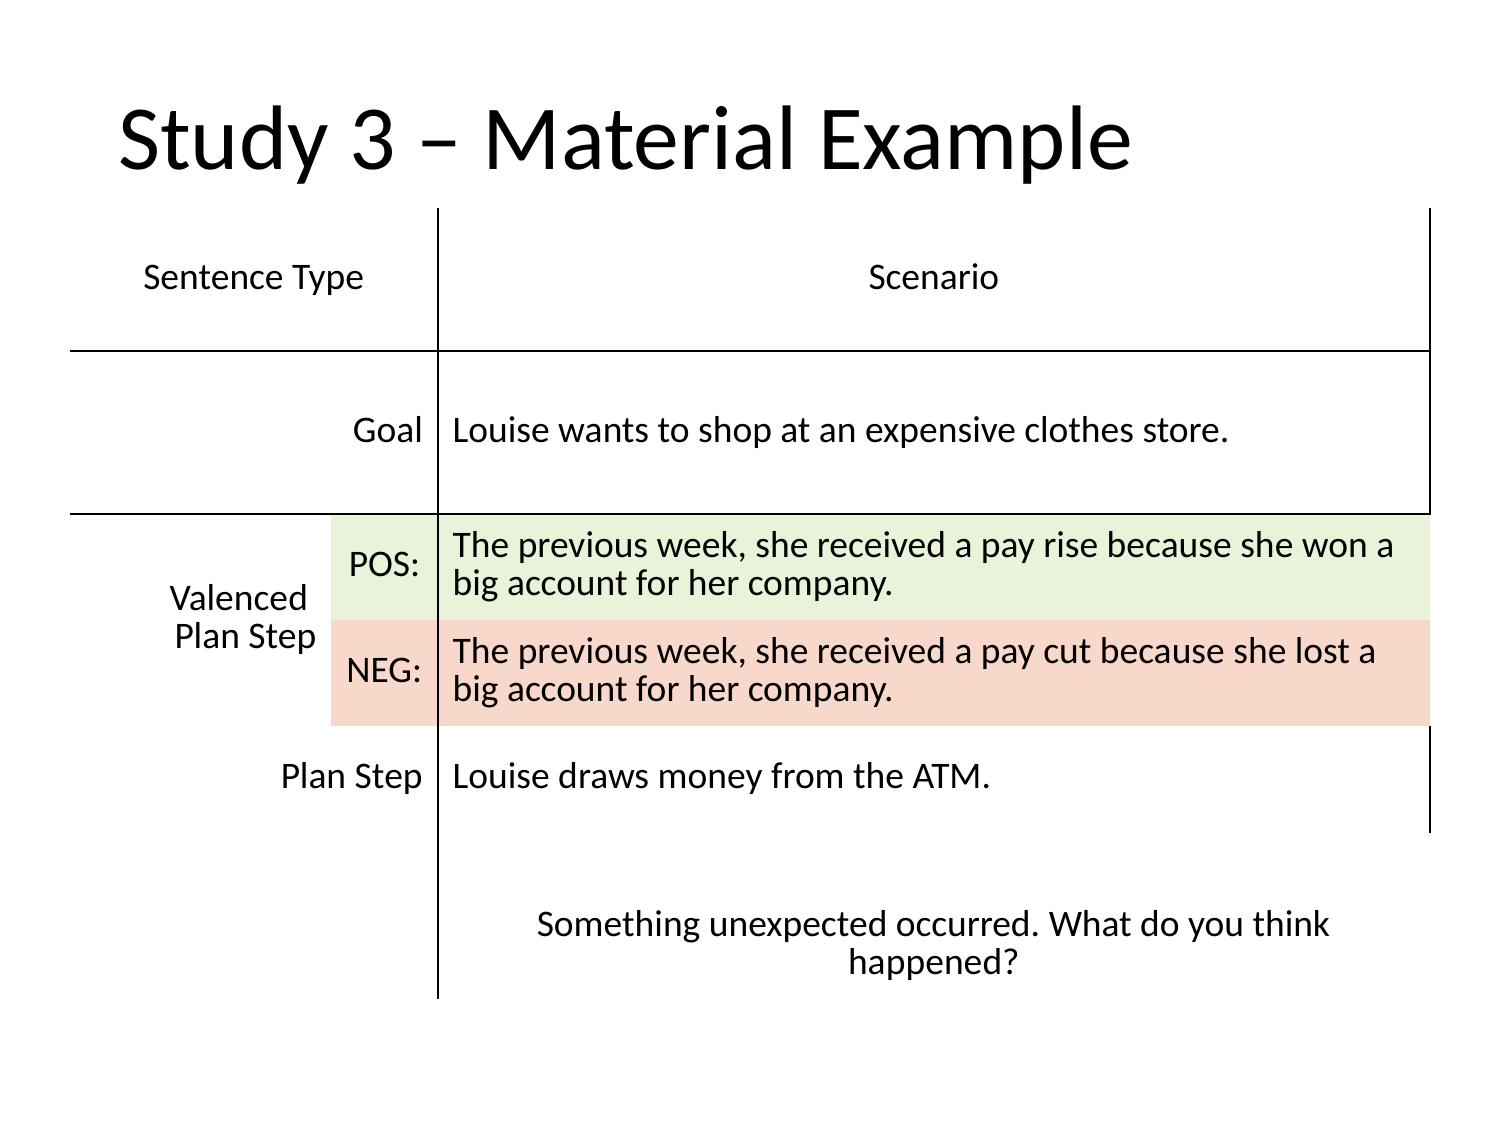

# Study 3 – Material Example
| Sentence Type |  | Scenario |
| --- | --- | --- |
| Goal |  | Louise wants to shop at an expensive clothes store. |
| Valenced Plan Step | POS: | The previous week, she received a pay rise because she won a big account for her company. |
|  | NEG: | The previous week, she received a pay cut because she lost a big account for her company. |
| Plan Step |  | Louise draws money from the ATM. |
|  |  |  |
|  |  | Something unexpected occurred. What do you think happened? |